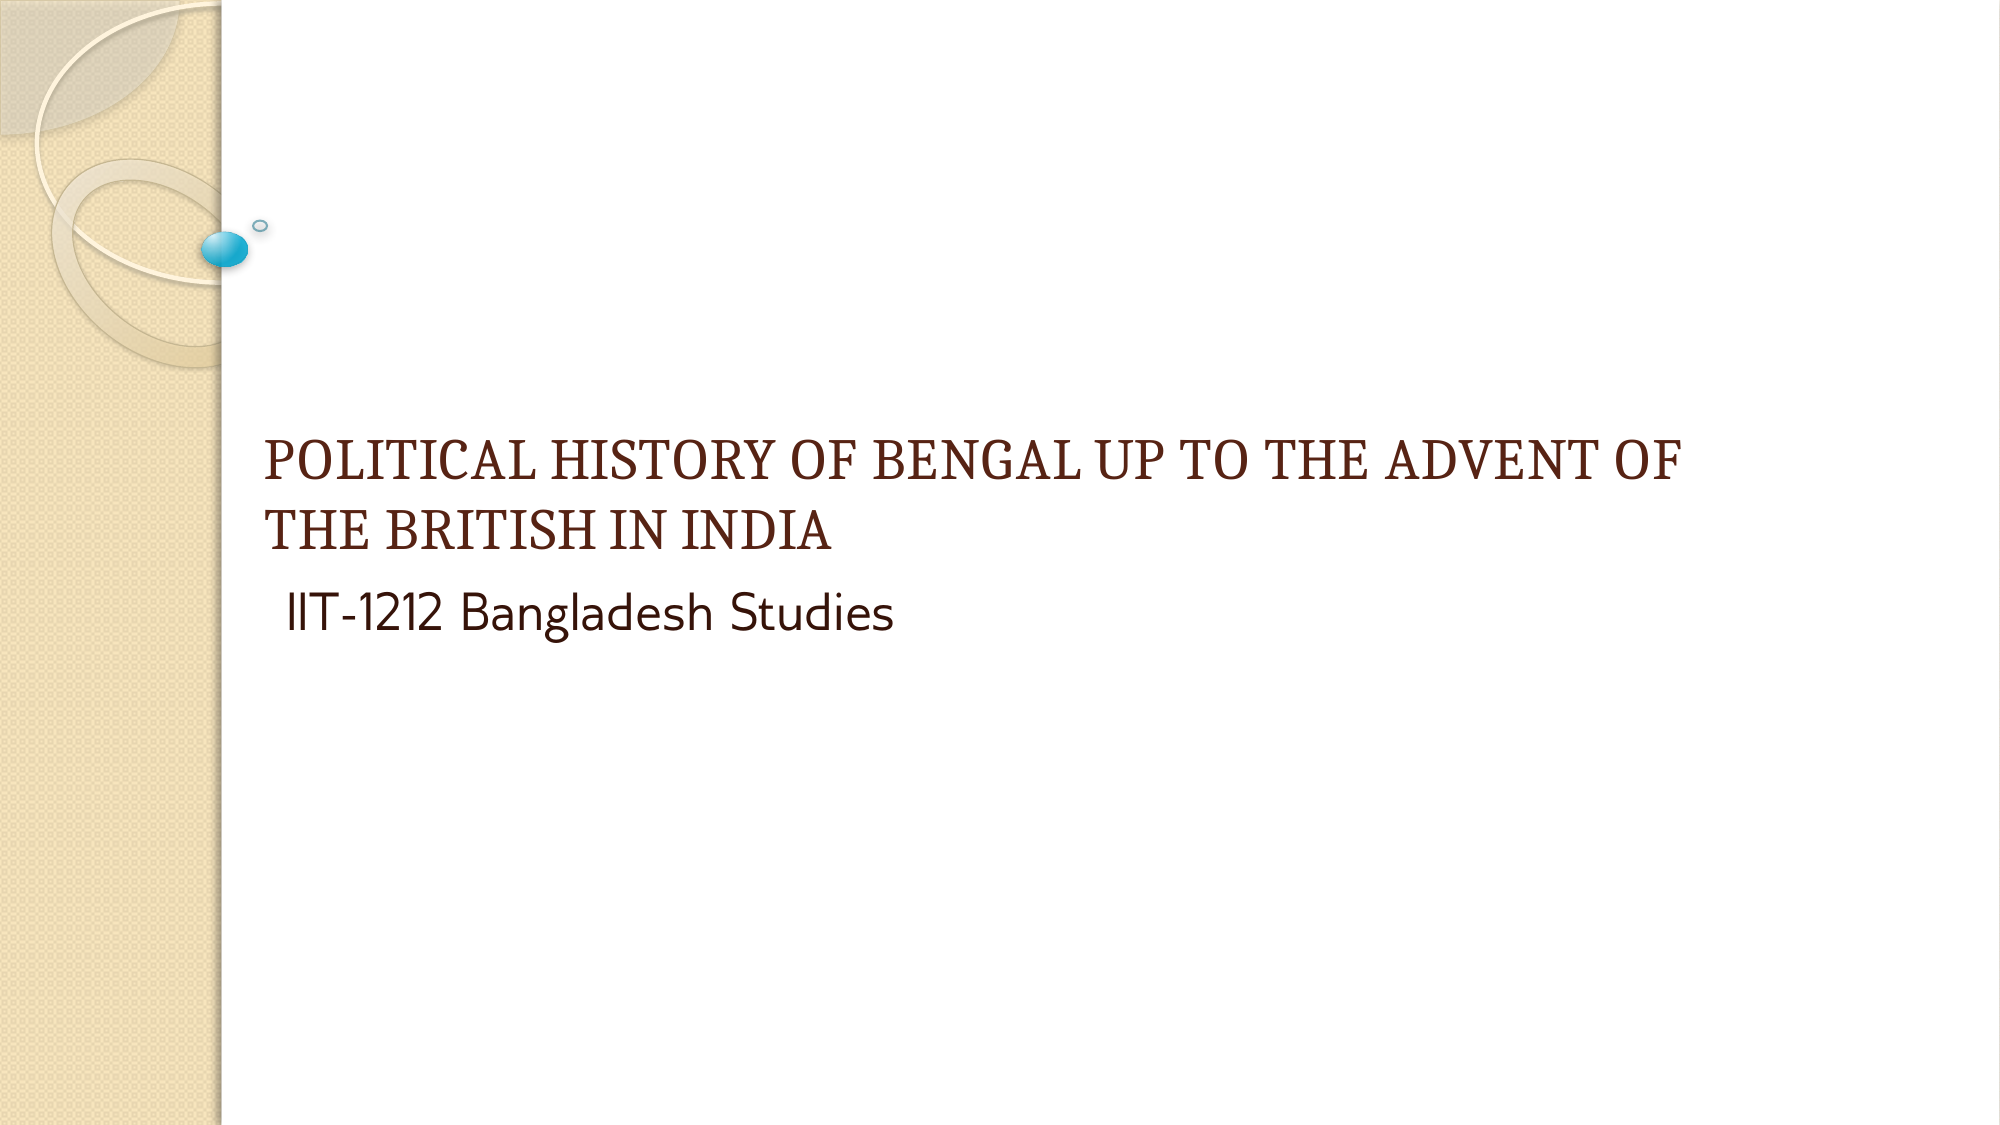

# POLITICAL HISTORY OF BENGAL UP TO THE ADVENT OF THE BRITISH IN INDIA
IIT-1212 Bangladesh Studies